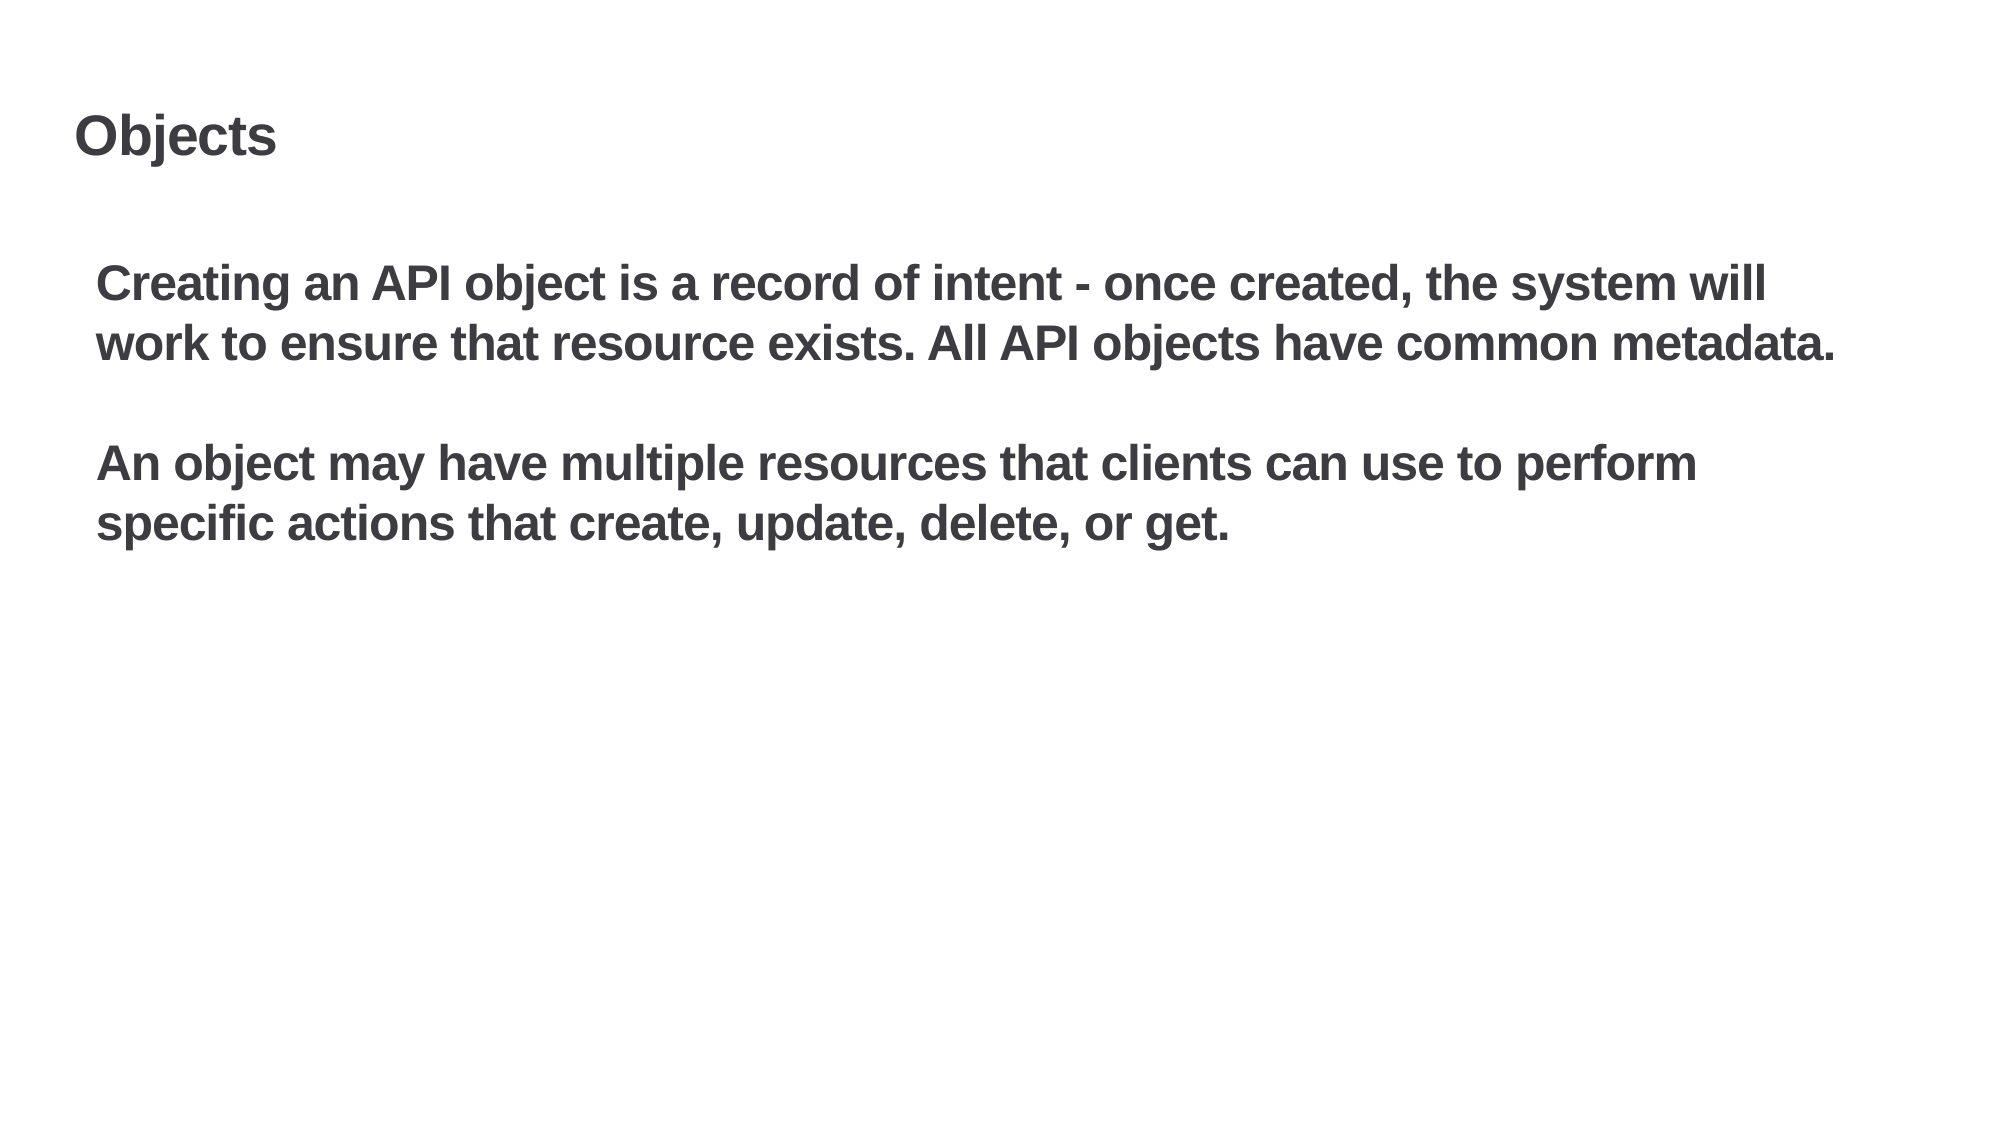

# Objects
Creating an API object is a record of intent - once created, the system will work to ensure that resource exists. All API objects have common metadata.

An object may have multiple resources that clients can use to perform specific actions that create, update, delete, or get.